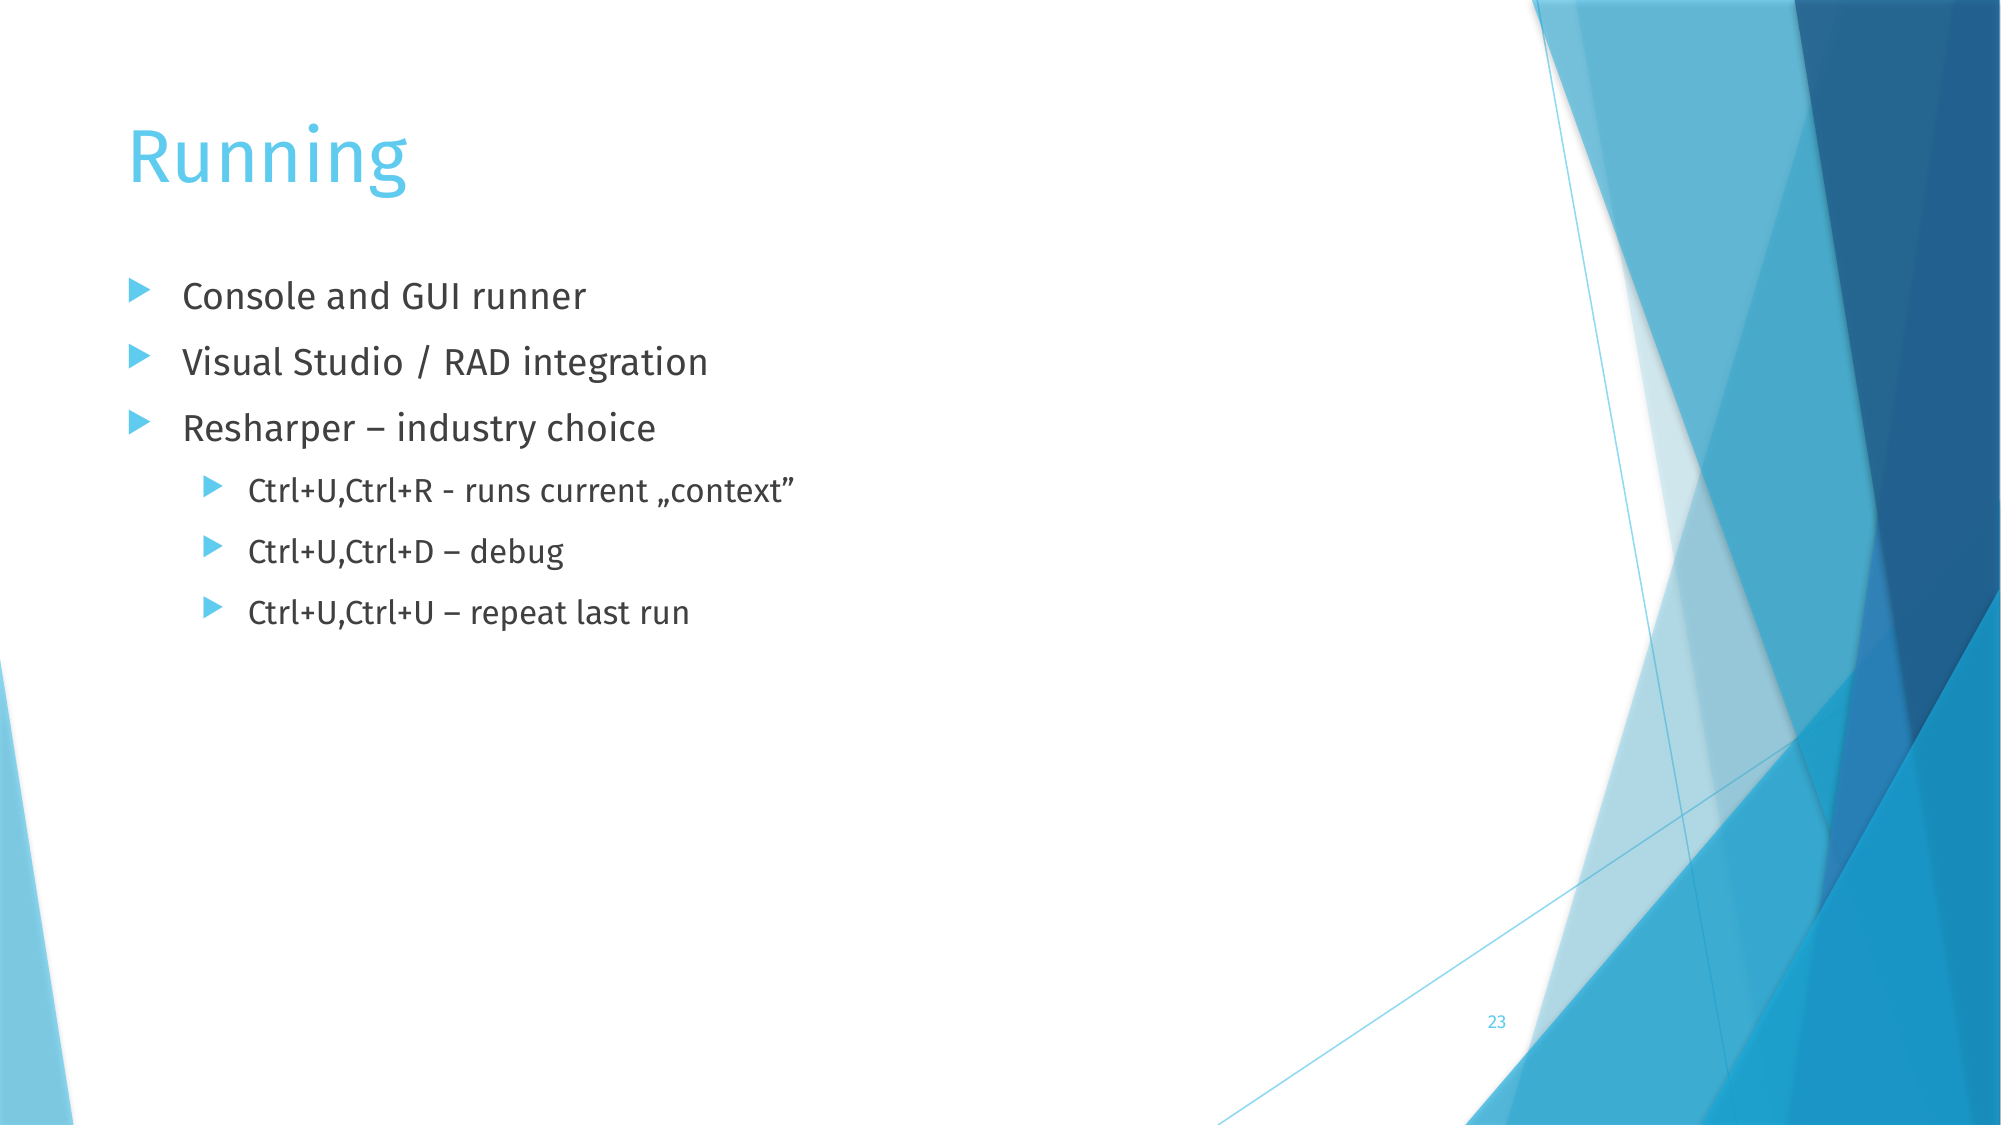

# Running
Console and GUI runner
Visual Studio / RAD integration
Resharper – industry choice
Ctrl+U,Ctrl+R - runs current „context”
Ctrl+U,Ctrl+D – debug
Ctrl+U,Ctrl+U – repeat last run

23